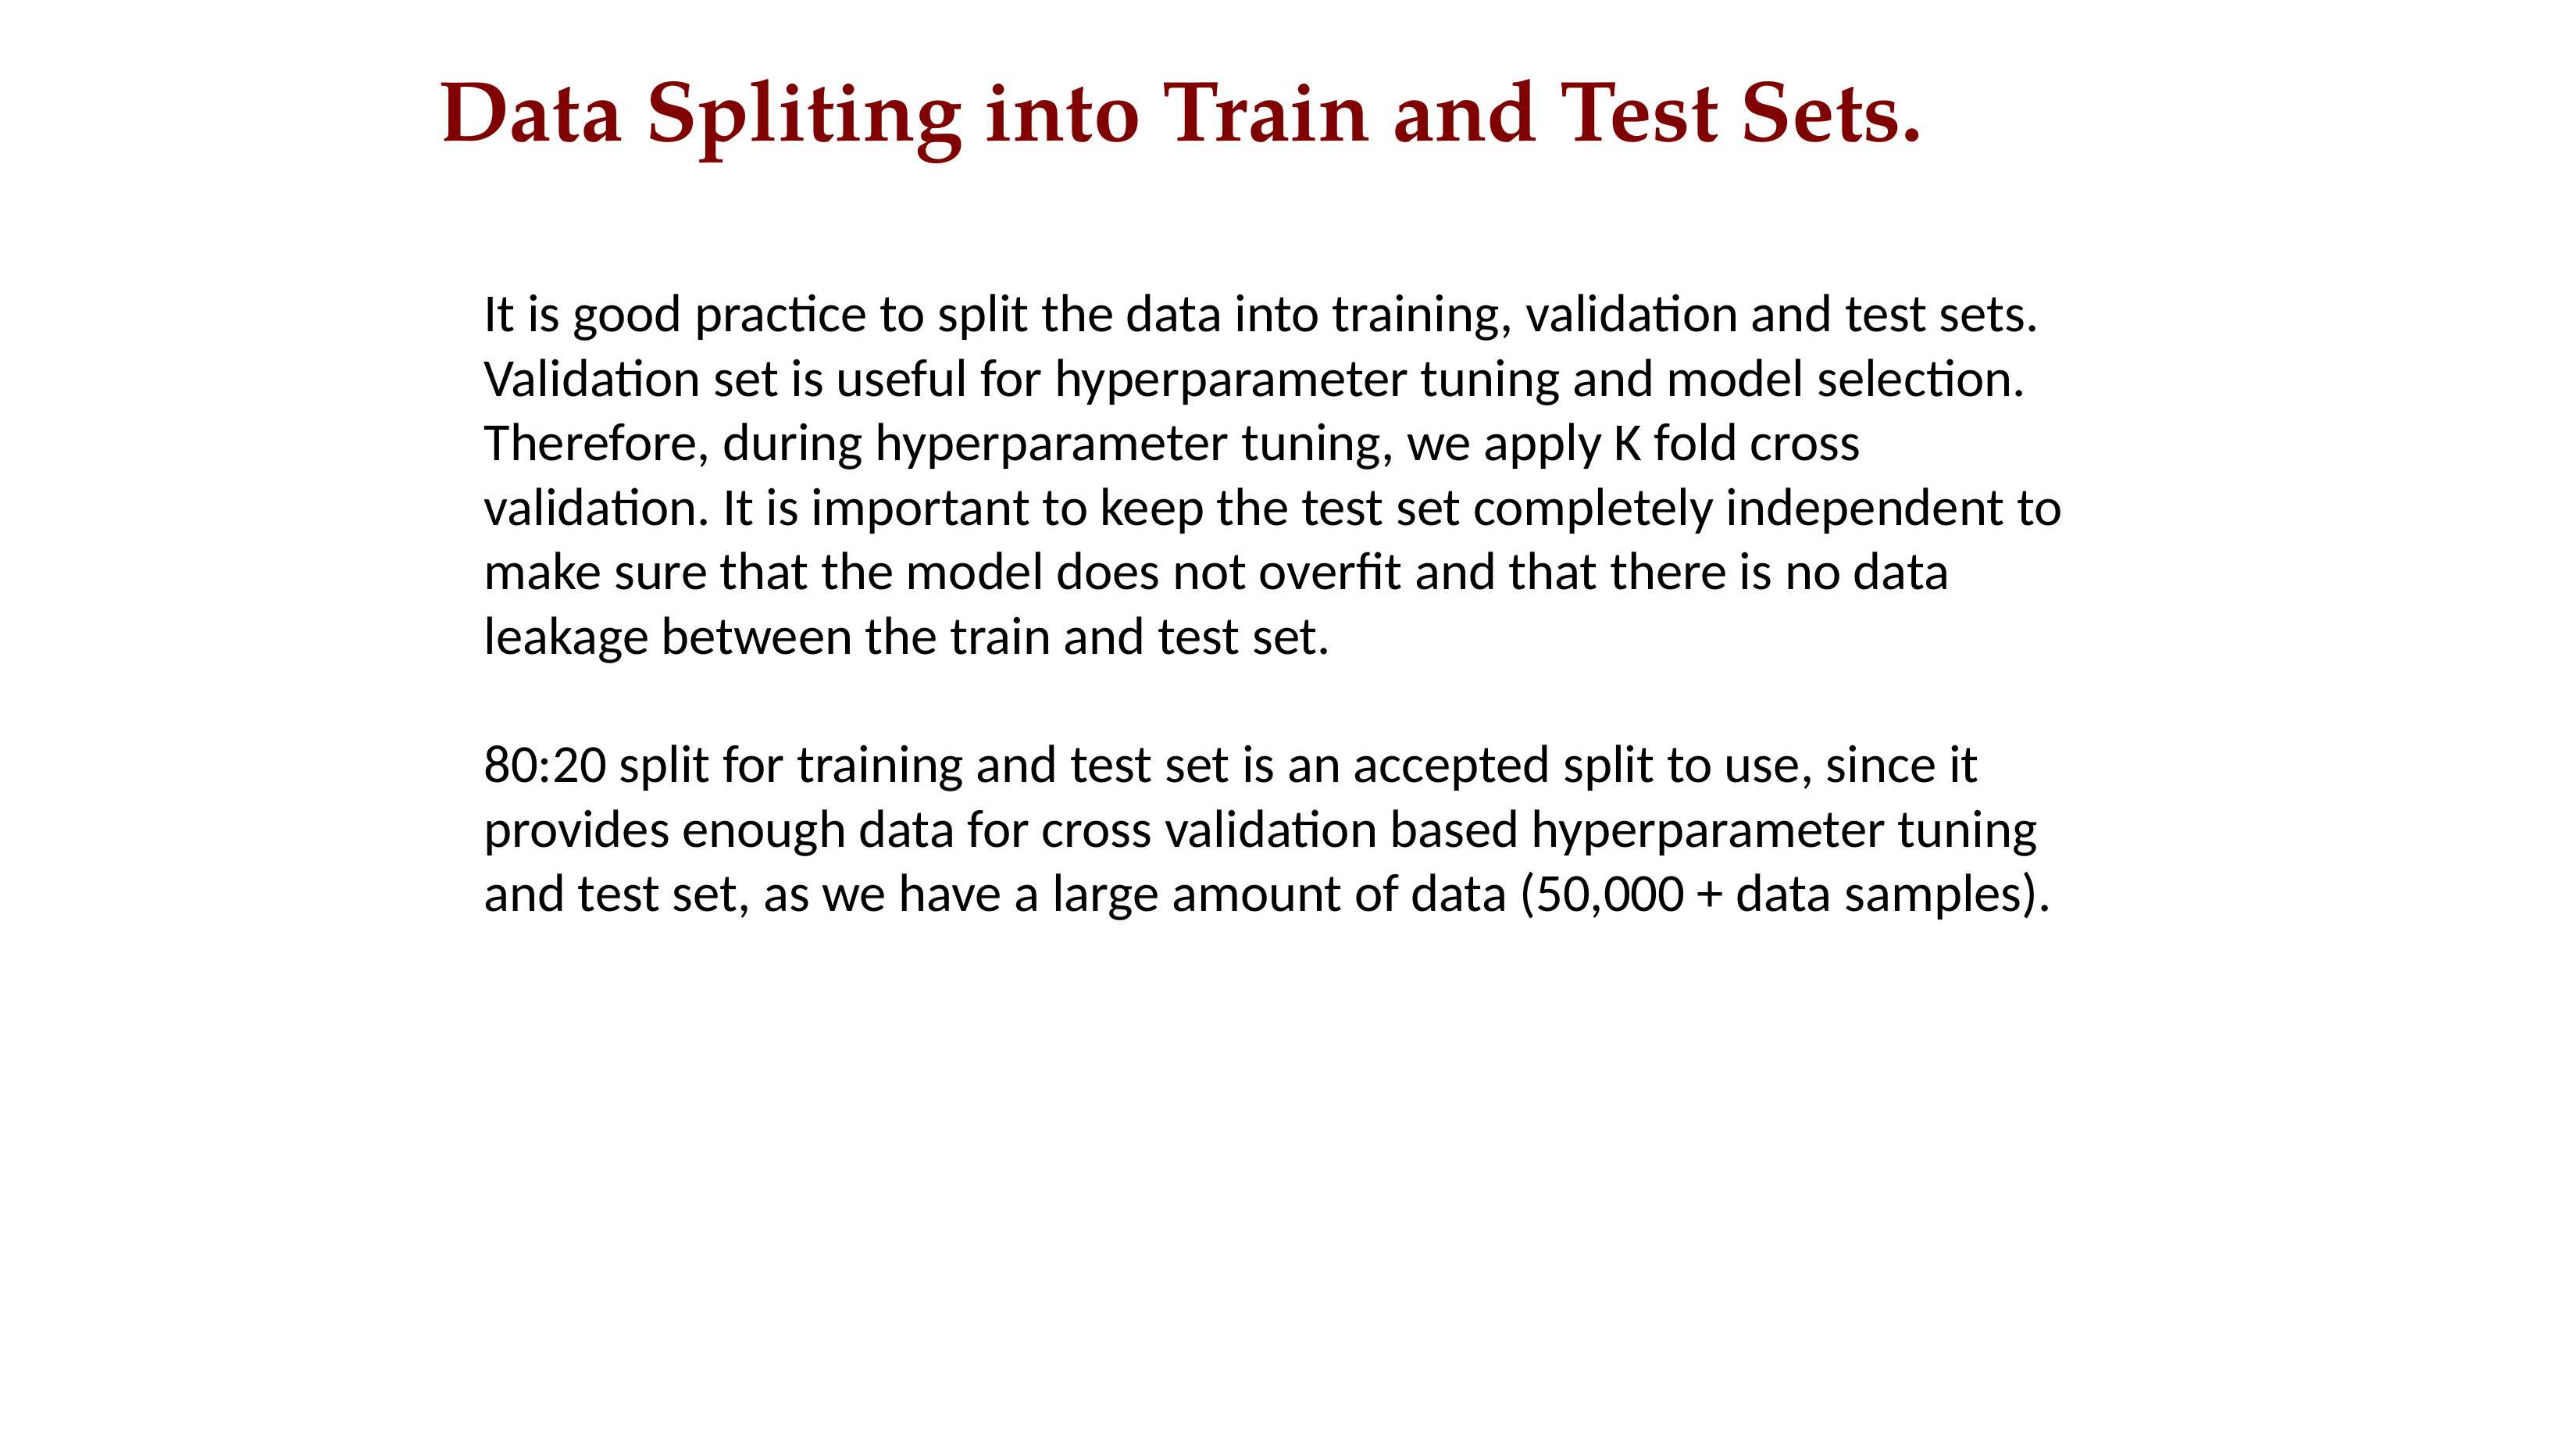

# Data Spliting into Train and Test Sets.
It is good practice to split the data into training, validation and test sets. Validation set is useful for hyperparameter tuning and model selection. Therefore, during hyperparameter tuning, we apply K fold cross validation. It is important to keep the test set completely independent to make sure that the model does not overfit and that there is no data leakage between the train and test set.

80:20 split for training and test set is an accepted split to use, since it provides enough data for cross validation based hyperparameter tuning and test set, as we have a large amount of data (50,000 + data samples).